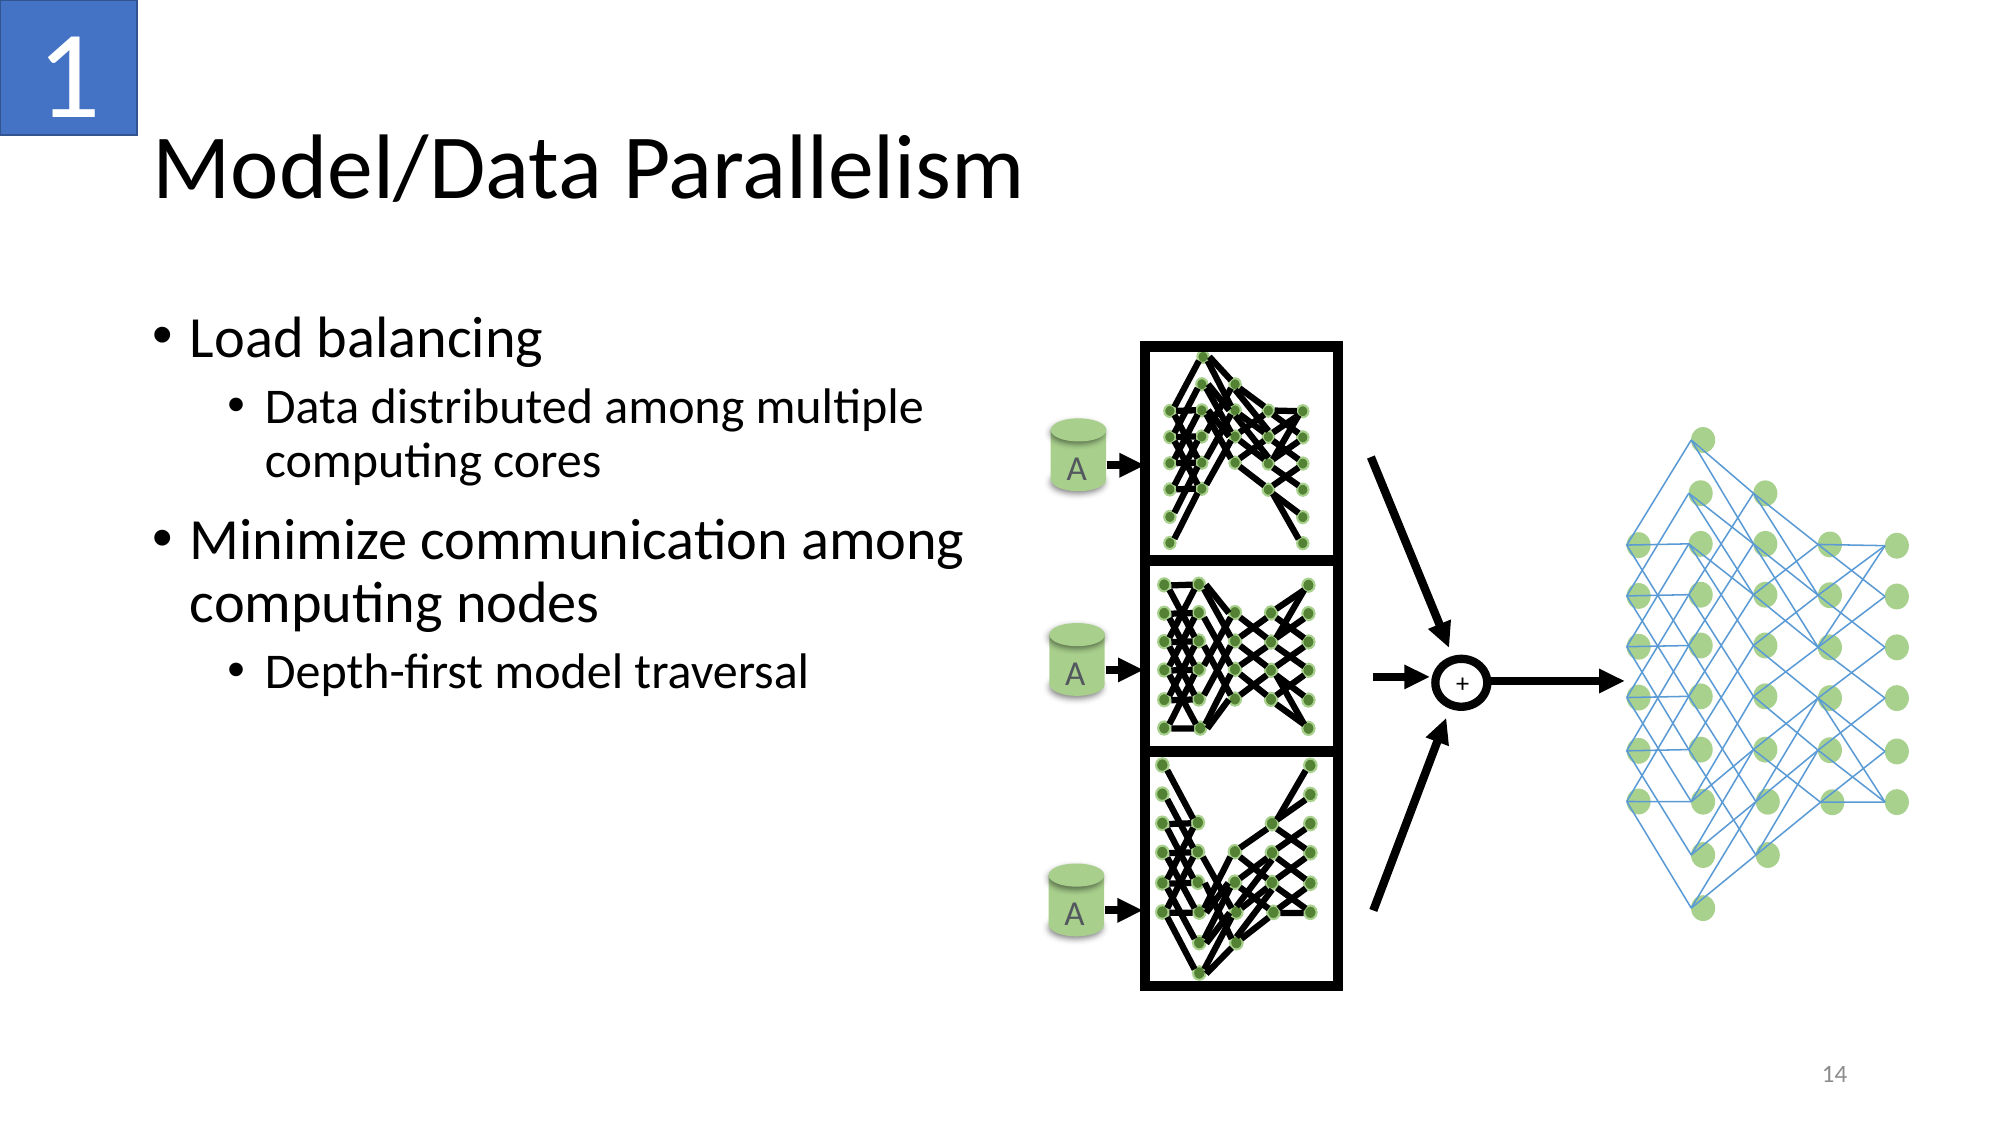

1
# Model/Data Parallelism
Load balancing
Data distributed among multiple computing cores
Minimize communication among computing nodes
Depth-first model traversal

A

A

+

A
14